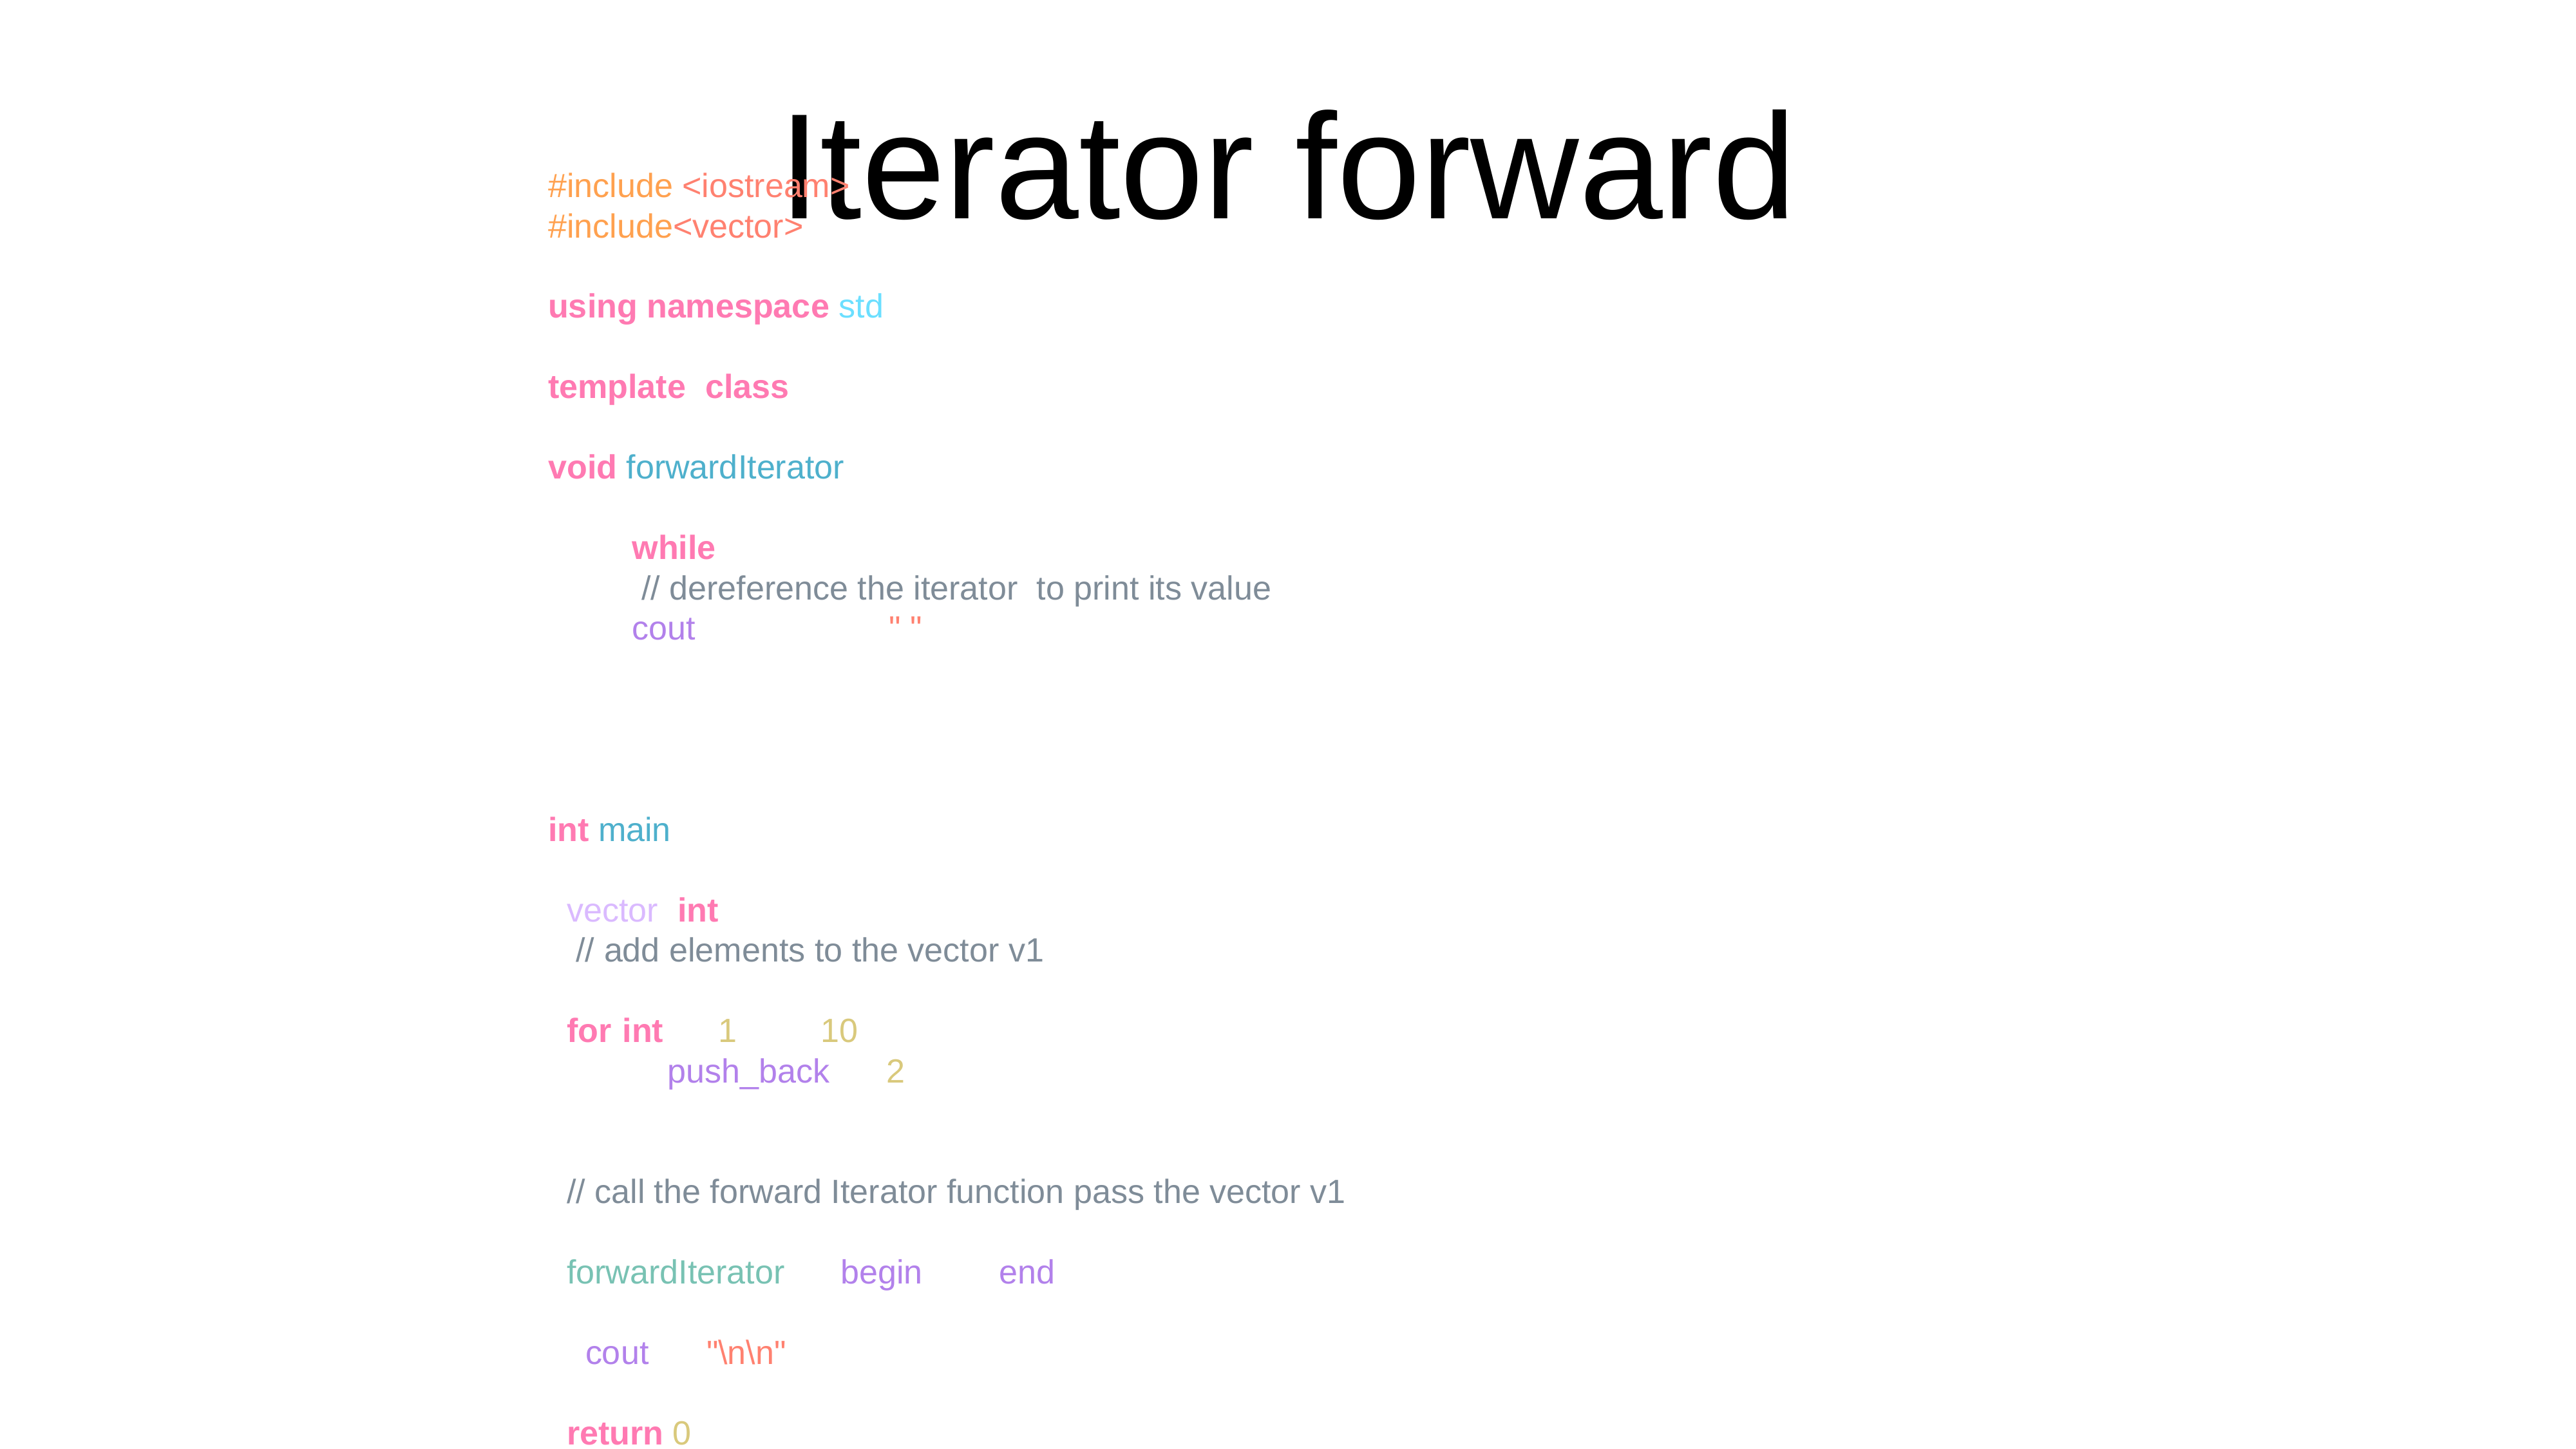

# Iterator forward
#include <iostream>
#include<vector>

using namespace std;

template<class FIterator>

void forwardIterator(FIterator start, FIterator end)
{
         while(start != end){
          // dereference the iterator  to print its value
         cout << *start << " ";
         start++;
         }

}
int main()
{
  vector<int> v1;
   // add elements to the vector v1

  for(int i = 1; i <= 10; i++){
        v1.push_back(i + 2);
      }

  // call the forward Iterator function pass the vector v1

  forwardIterator(v1.begin(),v1.end());

    cout << "\n\n";

  return 0;

}